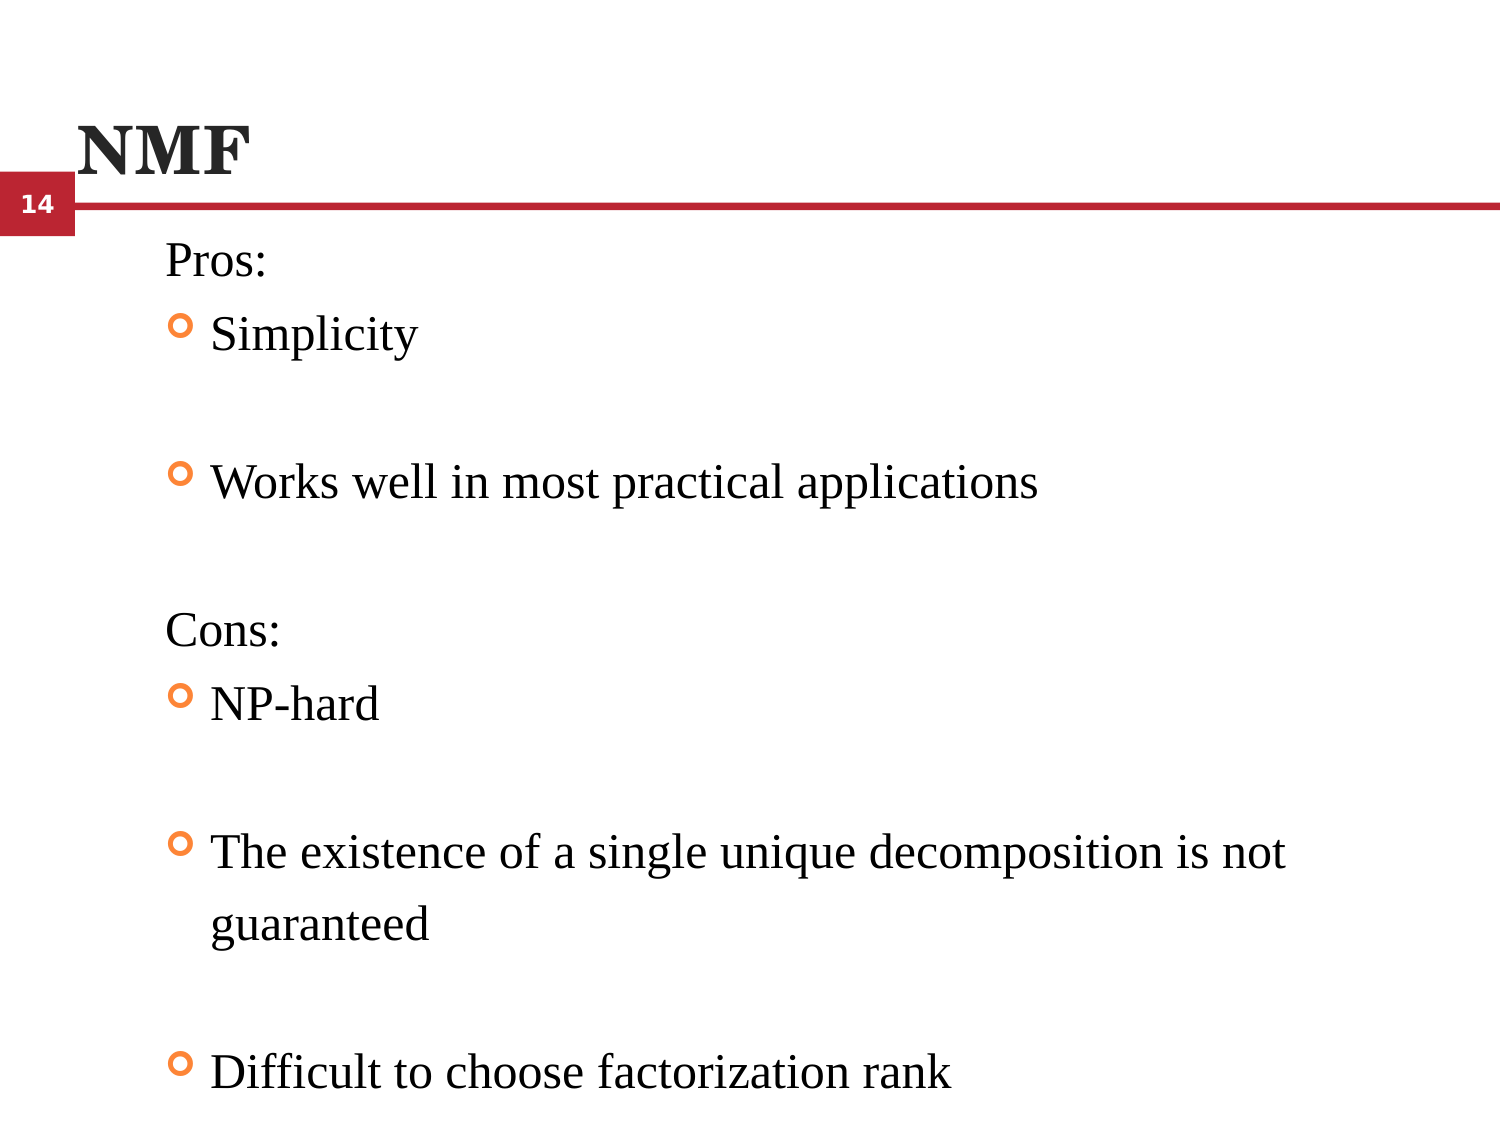

# NMF

Pros:
Simplicity

Works well in most practical applications

Cons:
NP-hard

The existence of a single unique decomposition is not guaranteed

Difficult to choose factorization rank